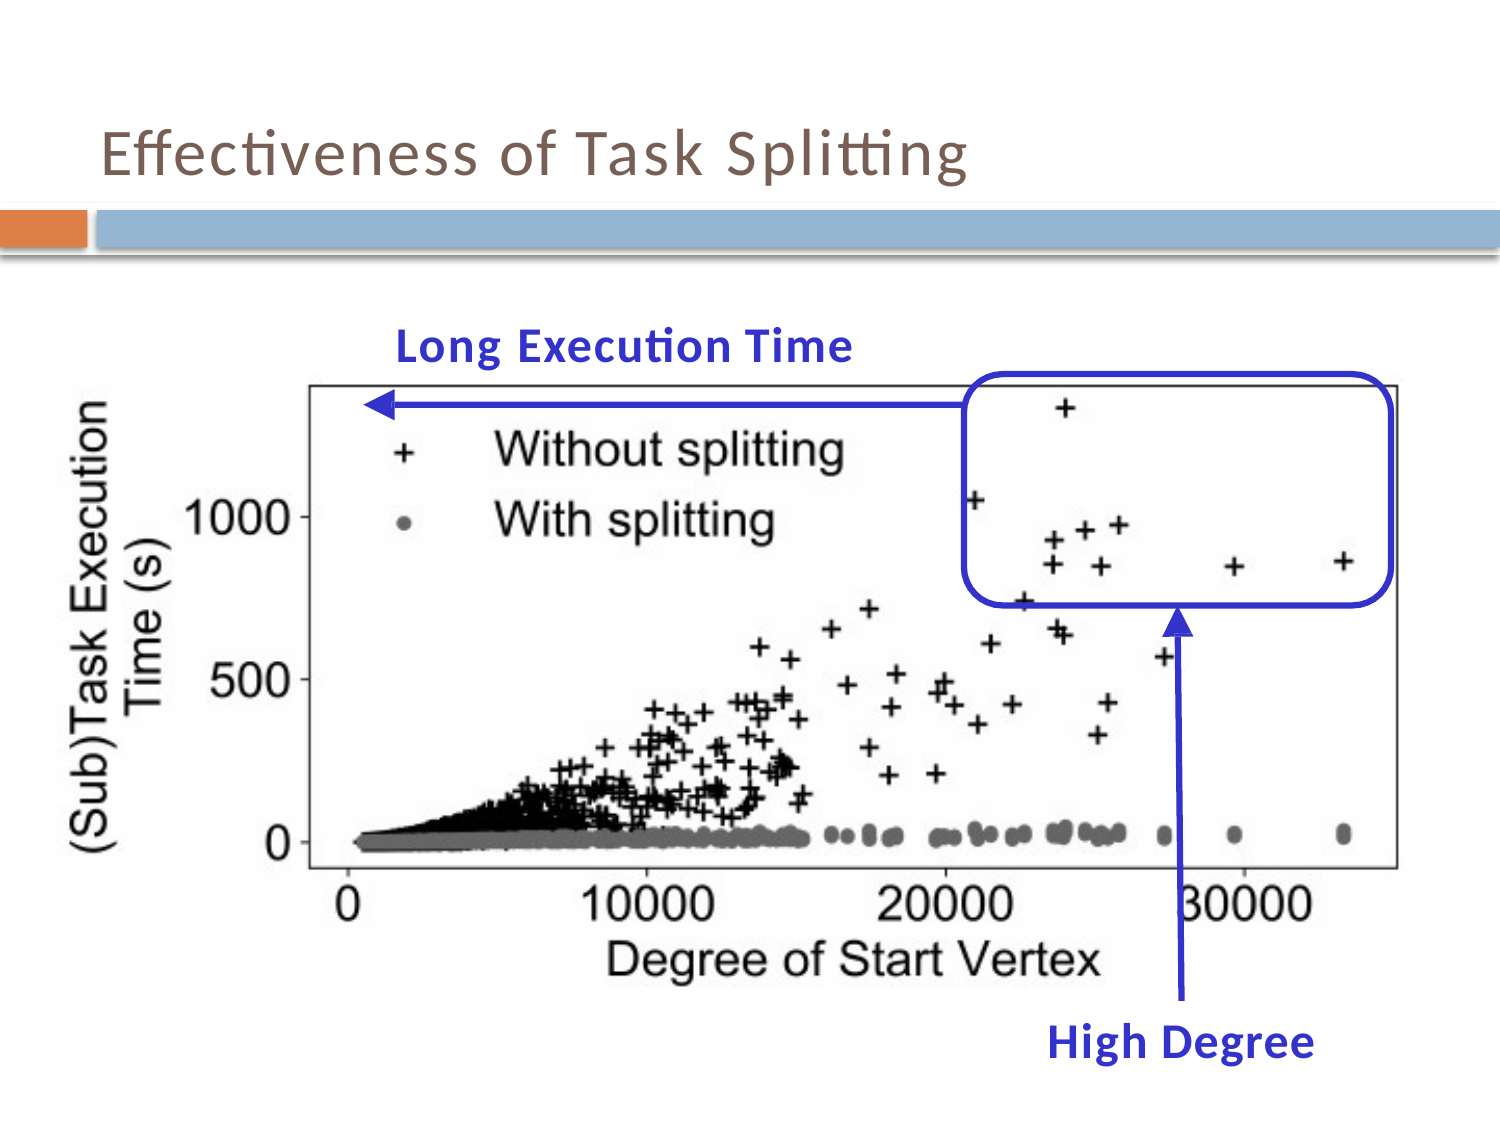

# Effectiveness of Task  Splitting
Long Execution Time

High Degree